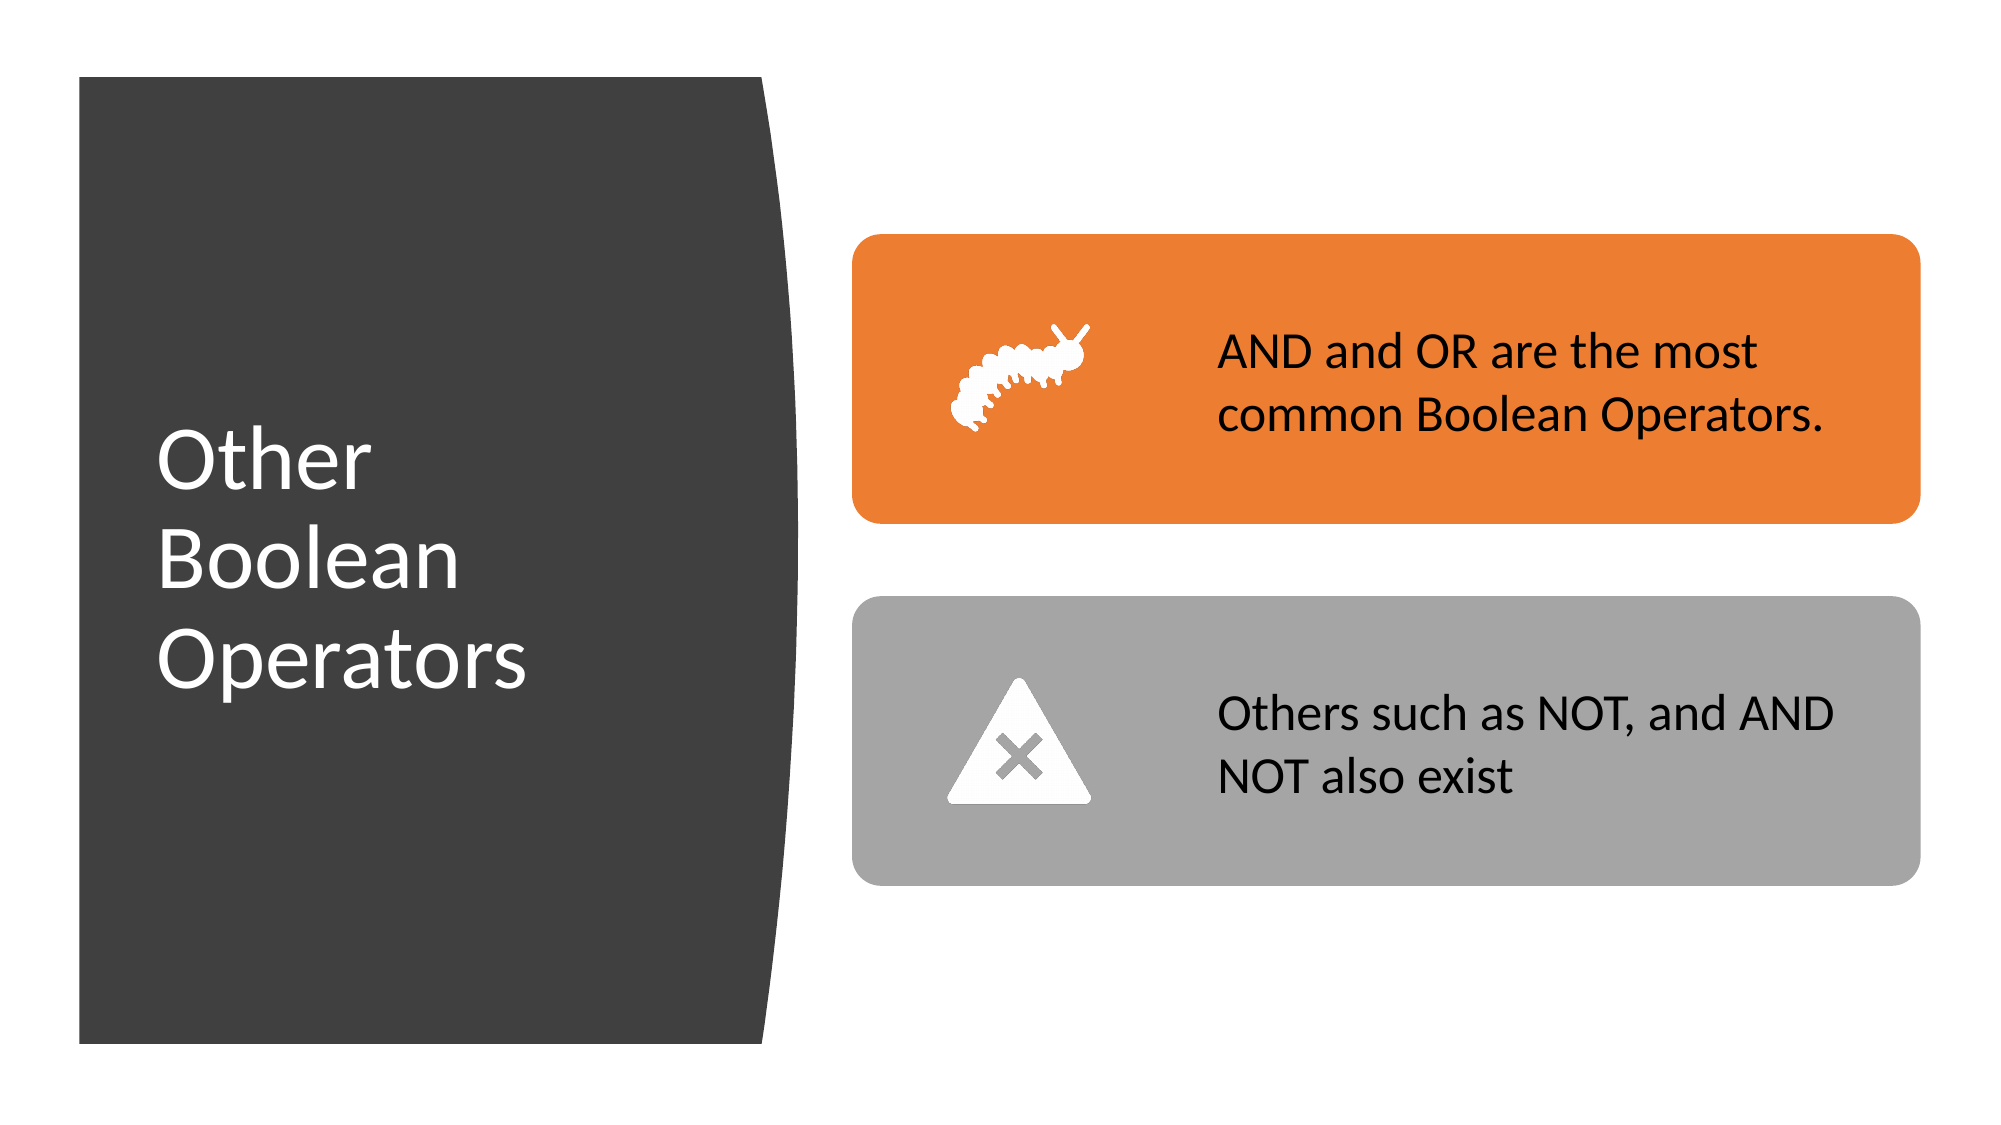

AND and OR are the most common Boolean Operators.
Others such as NOT, and AND NOT also exist

# Other Boolean Operators